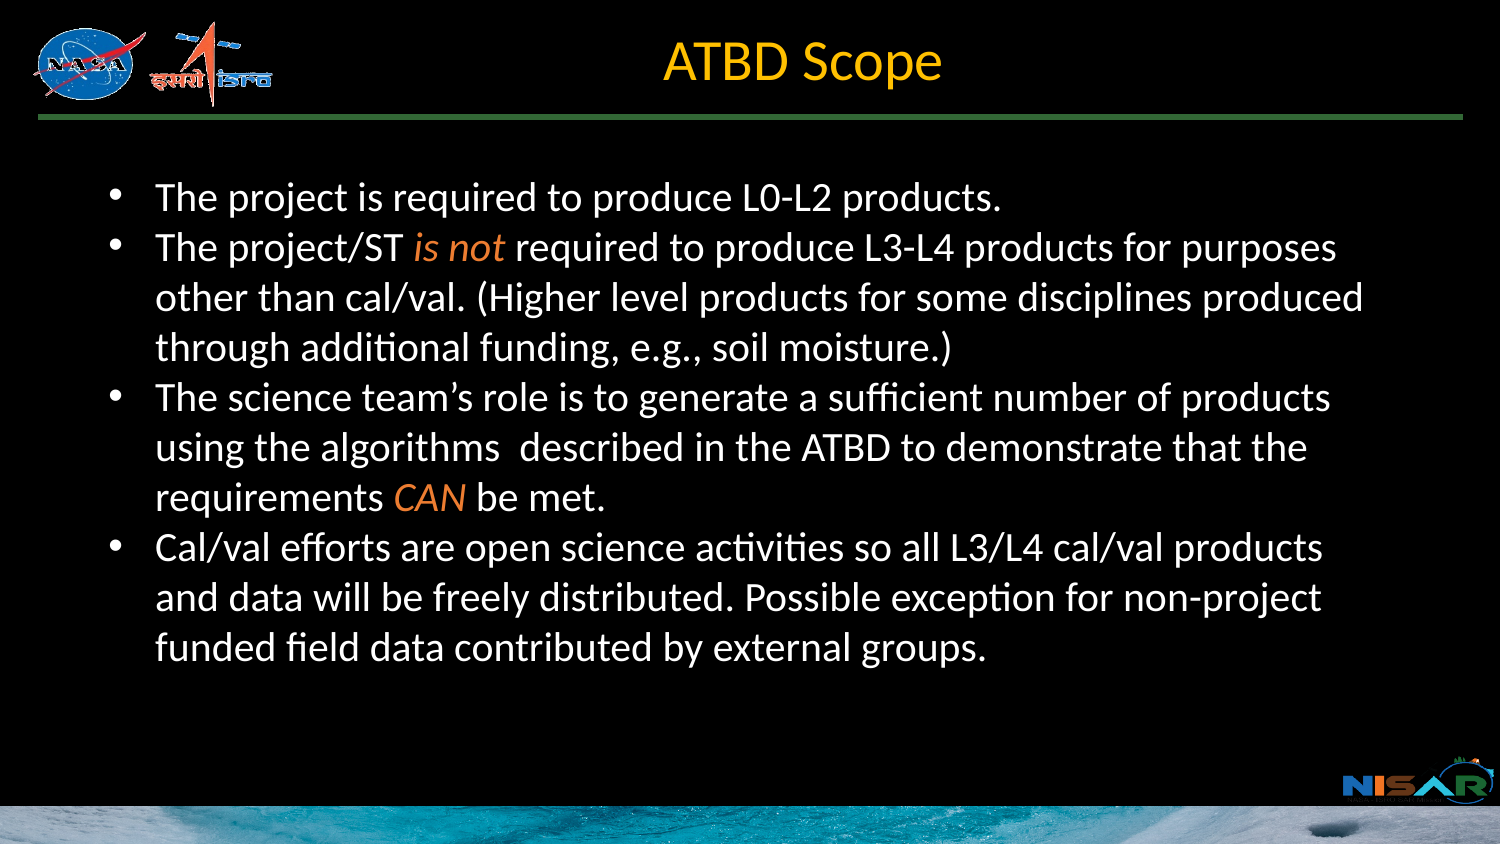

ATBD Scope
The project is required to produce L0-L2 products.
The project/ST is not required to produce L3-L4 products for purposes other than cal/val. (Higher level products for some disciplines produced through additional funding, e.g., soil moisture.)
The science team’s role is to generate a sufficient number of products using the algorithms  described in the ATBD to demonstrate that the requirements CAN be met.
Cal/val efforts are open science activities so all L3/L4 cal/val products and data will be freely distributed. Possible exception for non-project funded field data contributed by external groups.